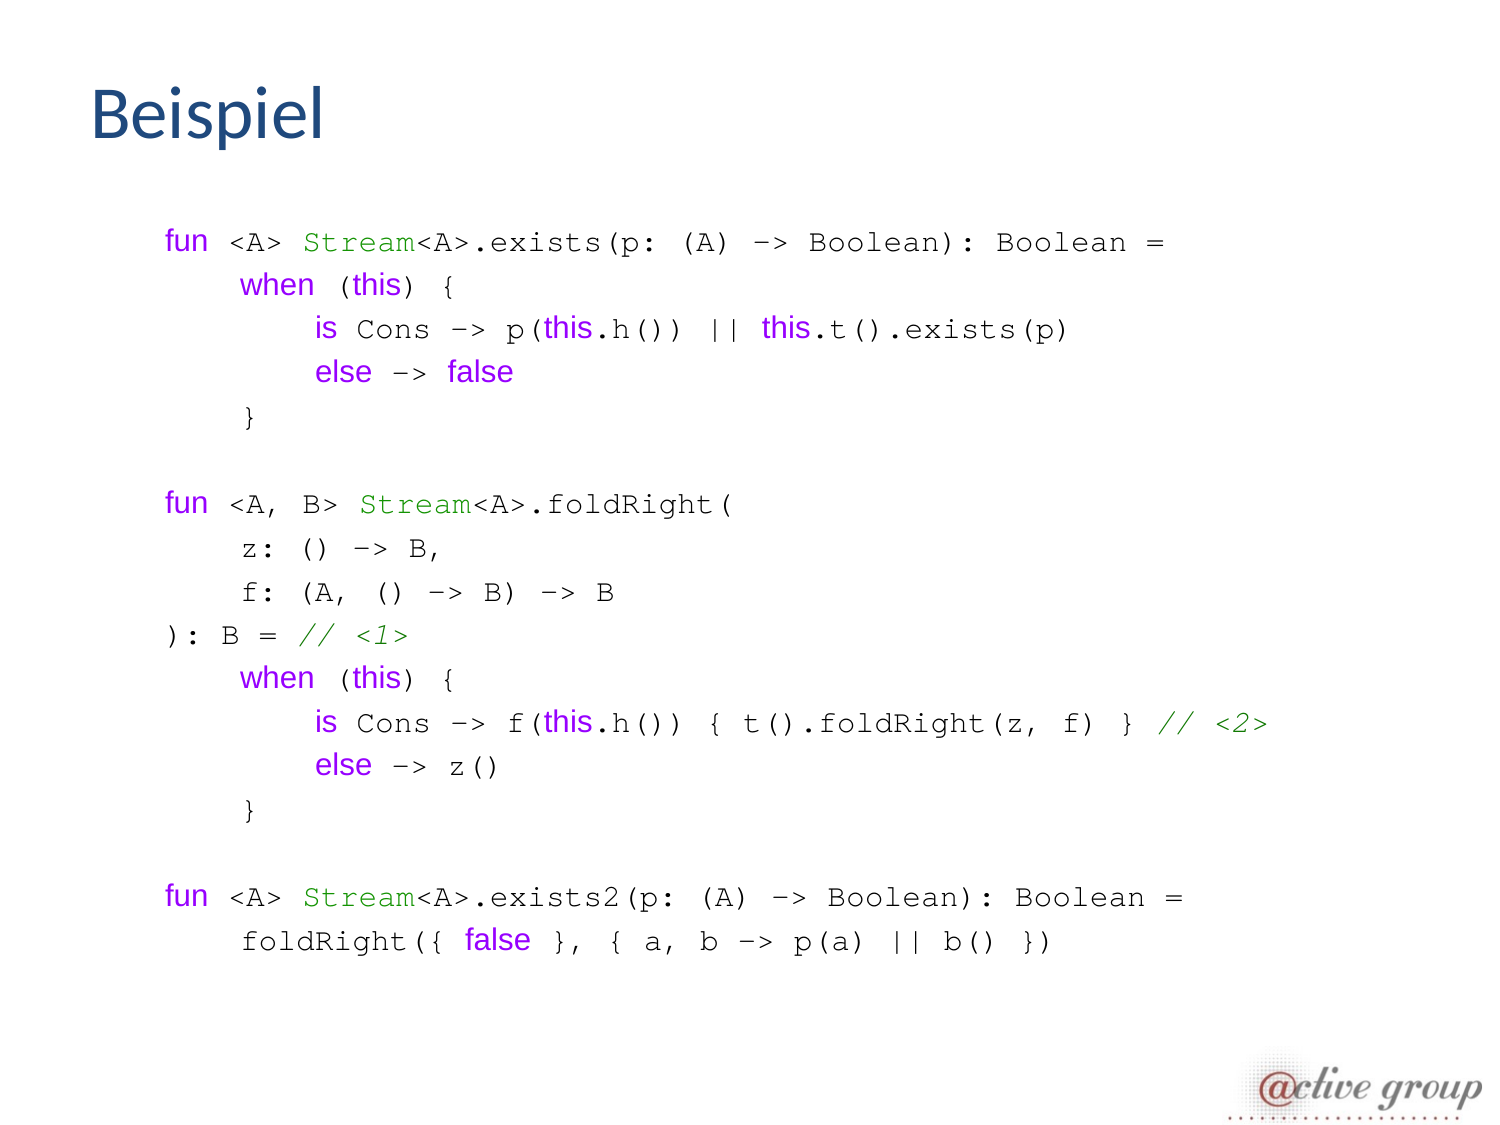

# Beispiel
    fun <A> Stream<A>.exists(p: (A) -> Boolean): Boolean =
        when (this) {
            is Cons -> p(this.h()) || this.t().exists(p)
            else -> false
        }

    fun <A, B> Stream<A>.foldRight(
        z: () -> B,
        f: (A, () -> B) -> B
    ): B = // <1>
        when (this) {
            is Cons -> f(this.h()) { t().foldRight(z, f) } // <2>
            else -> z()
        }

    fun <A> Stream<A>.exists2(p: (A) -> Boolean): Boolean =
        foldRight({ false }, { a, b -> p(a) || b() })